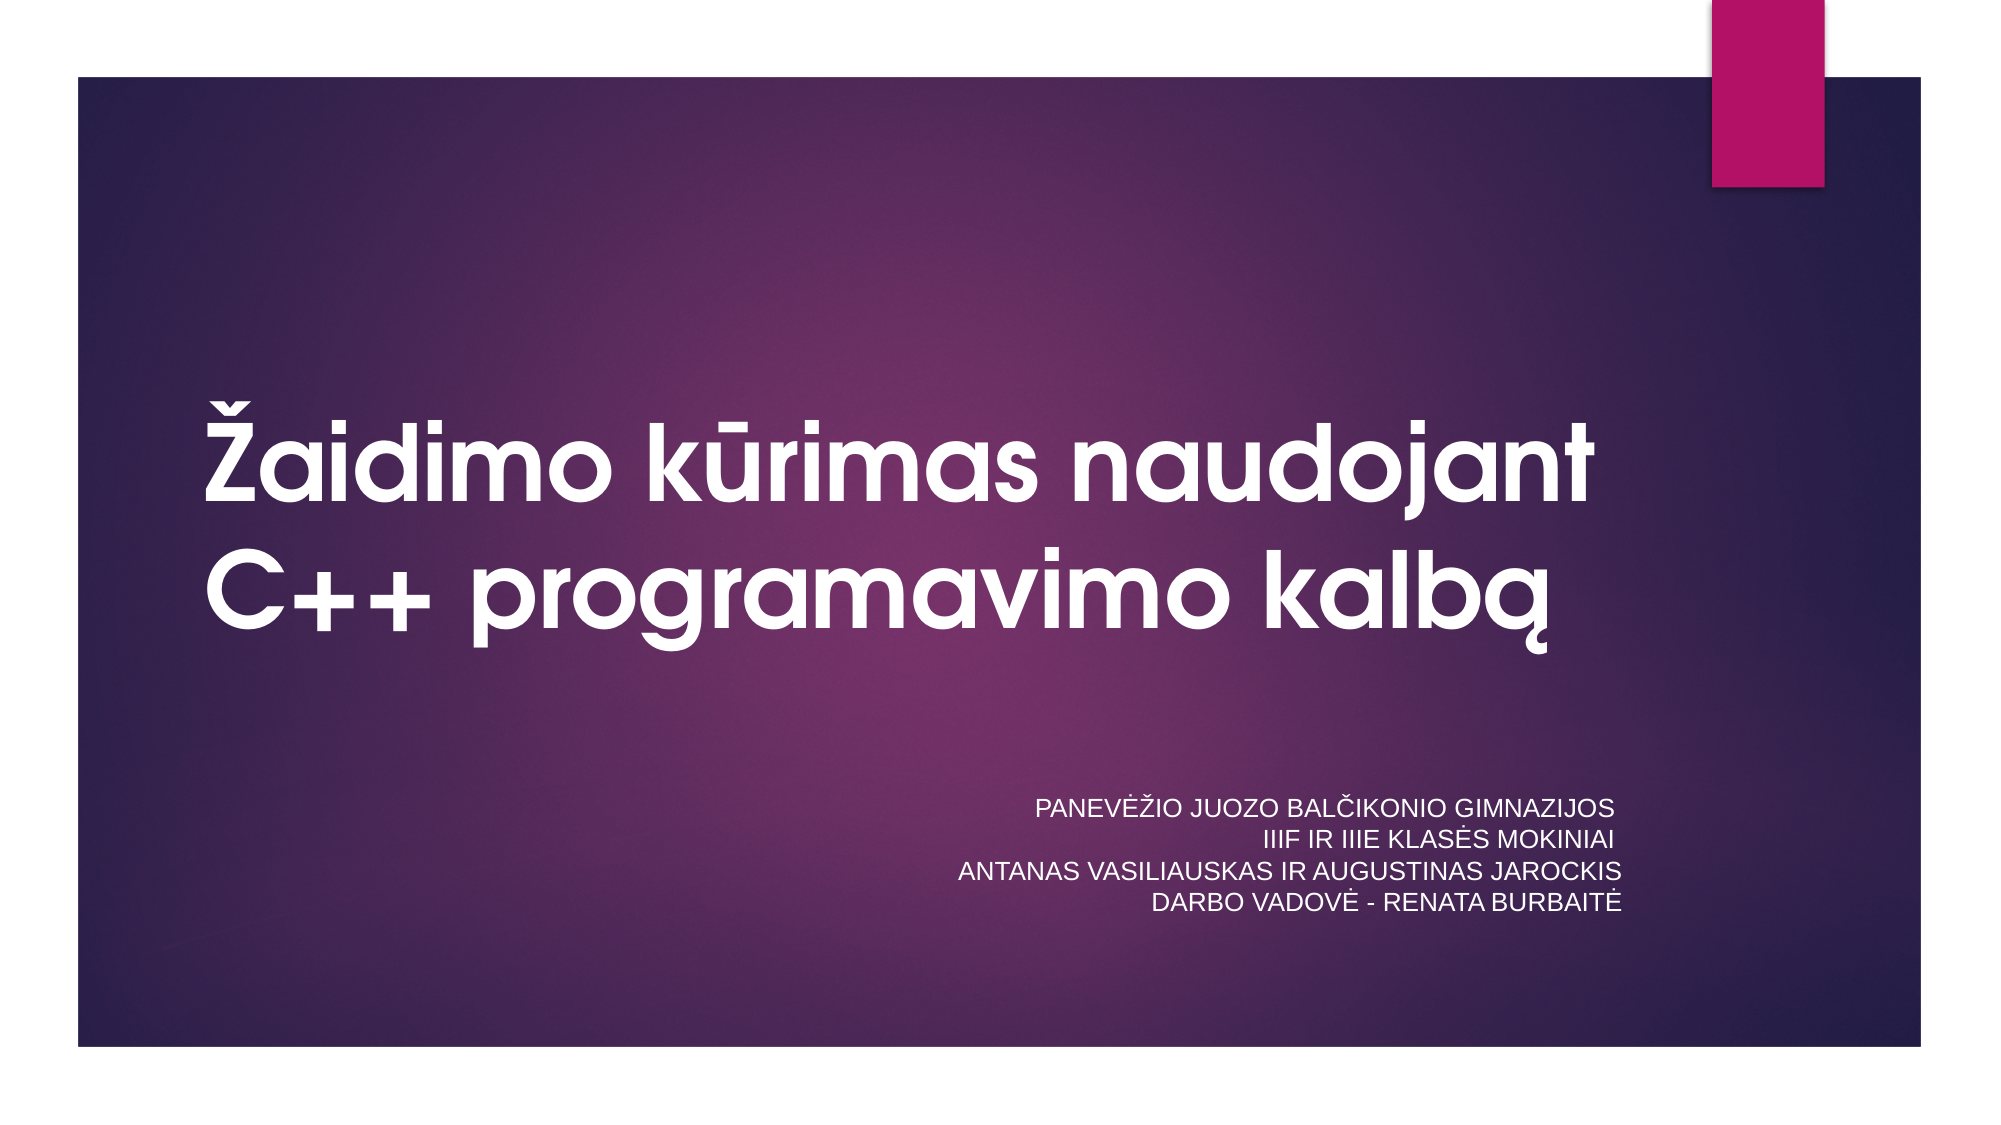

# Žaidimo kūrimas naudojant C++ programavimo kalbą
Panevėžio Juozo Balčikonio gimnazijos
IIIf IR IIIE klasės MOKINIAI
Antanas vasiliauskas ir augustinas jarockis
Darbo vadovė - Renata Burbaitė